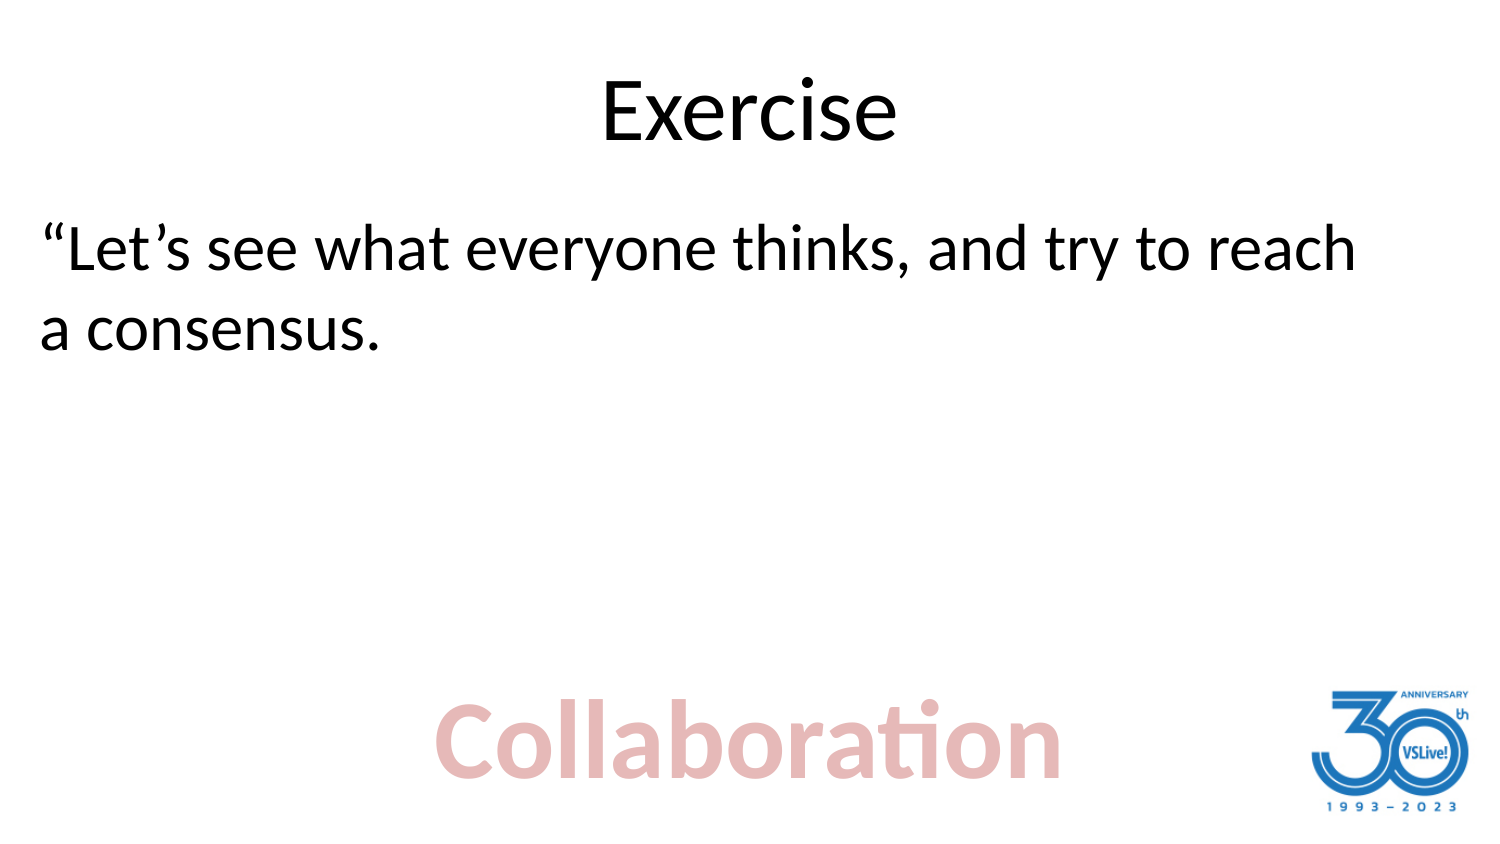

# Exercise
“Let’s see what everyone thinks, and try to reach a consensus.
Collaboration